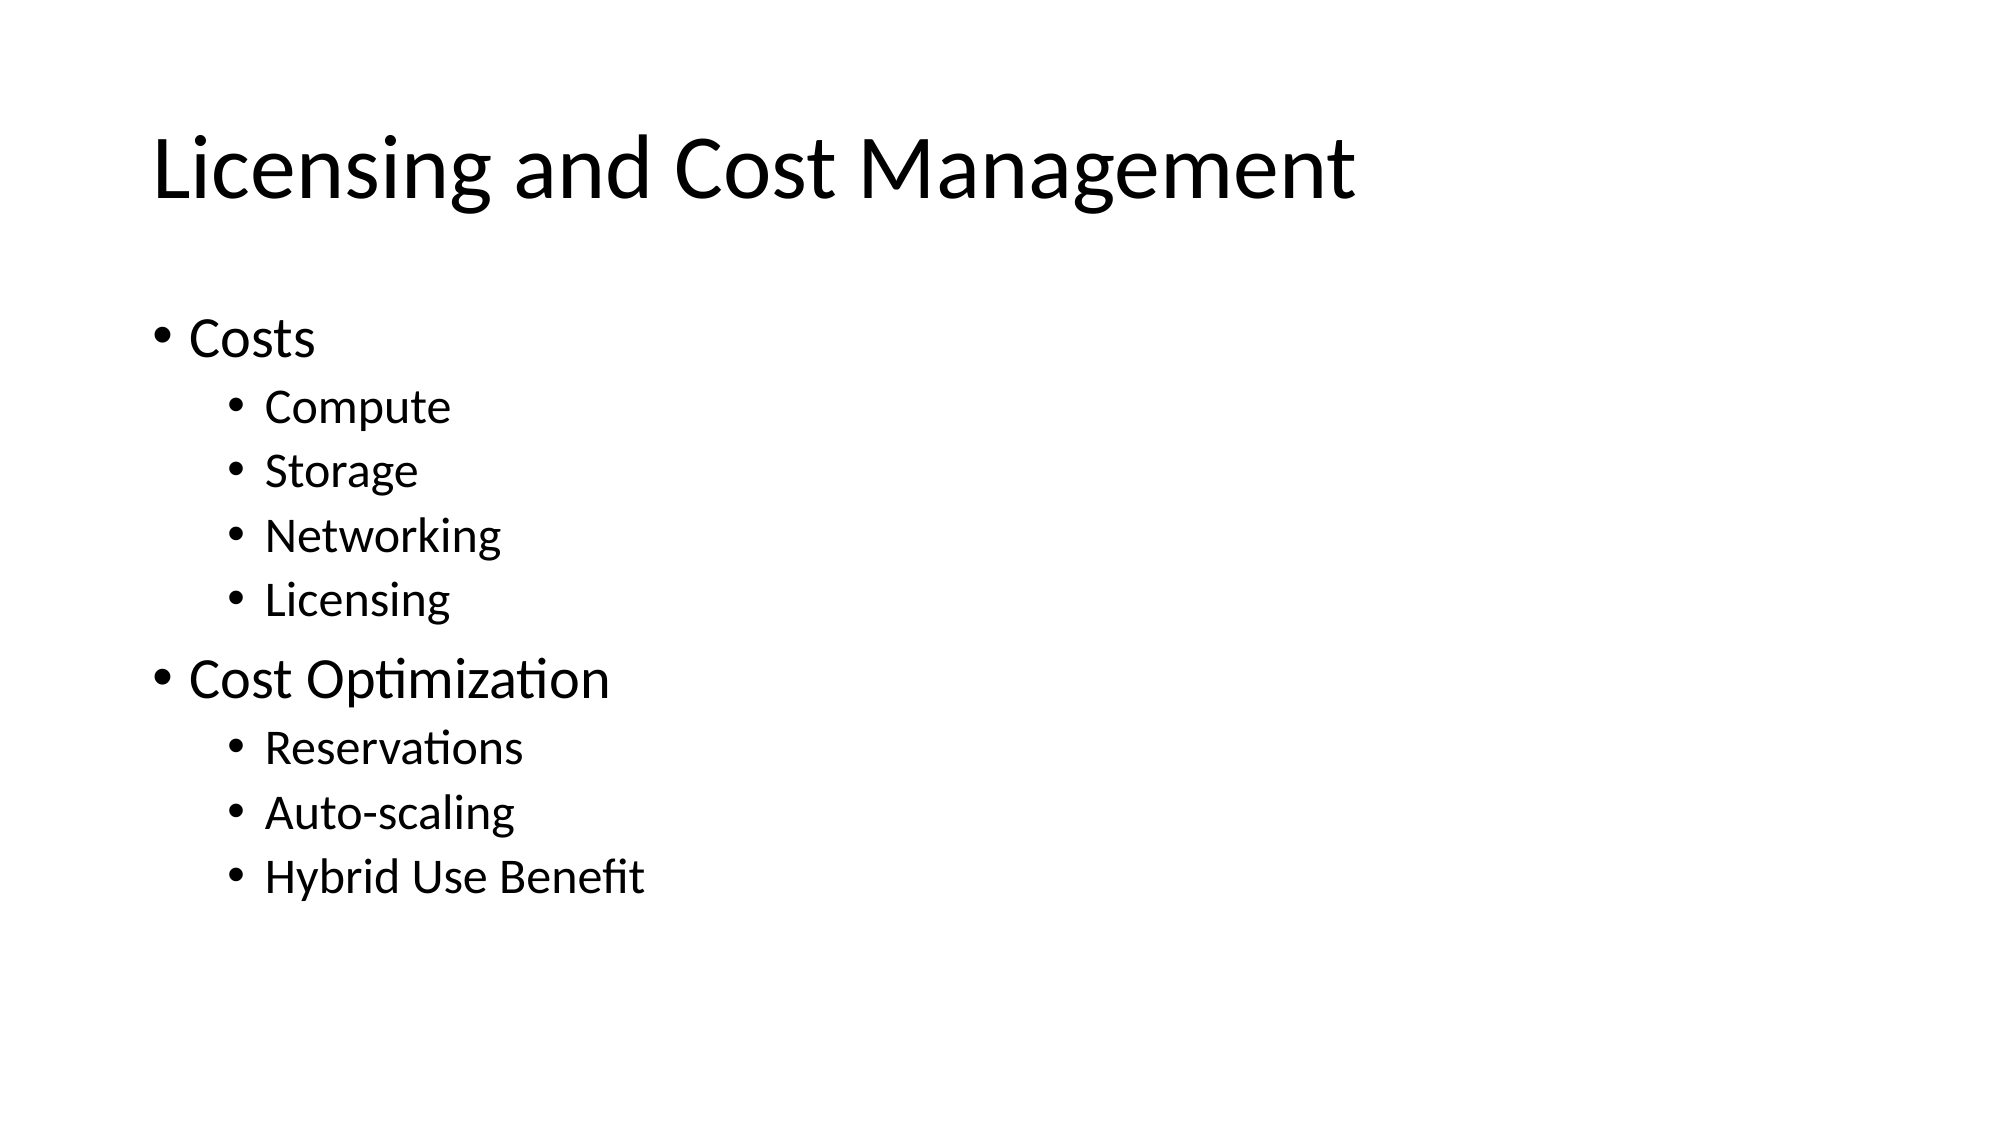

# Licensing and Cost Management
Costs
Compute
Storage
Networking
Licensing
Cost Optimization
Reservations
Auto-scaling
Hybrid Use Benefit